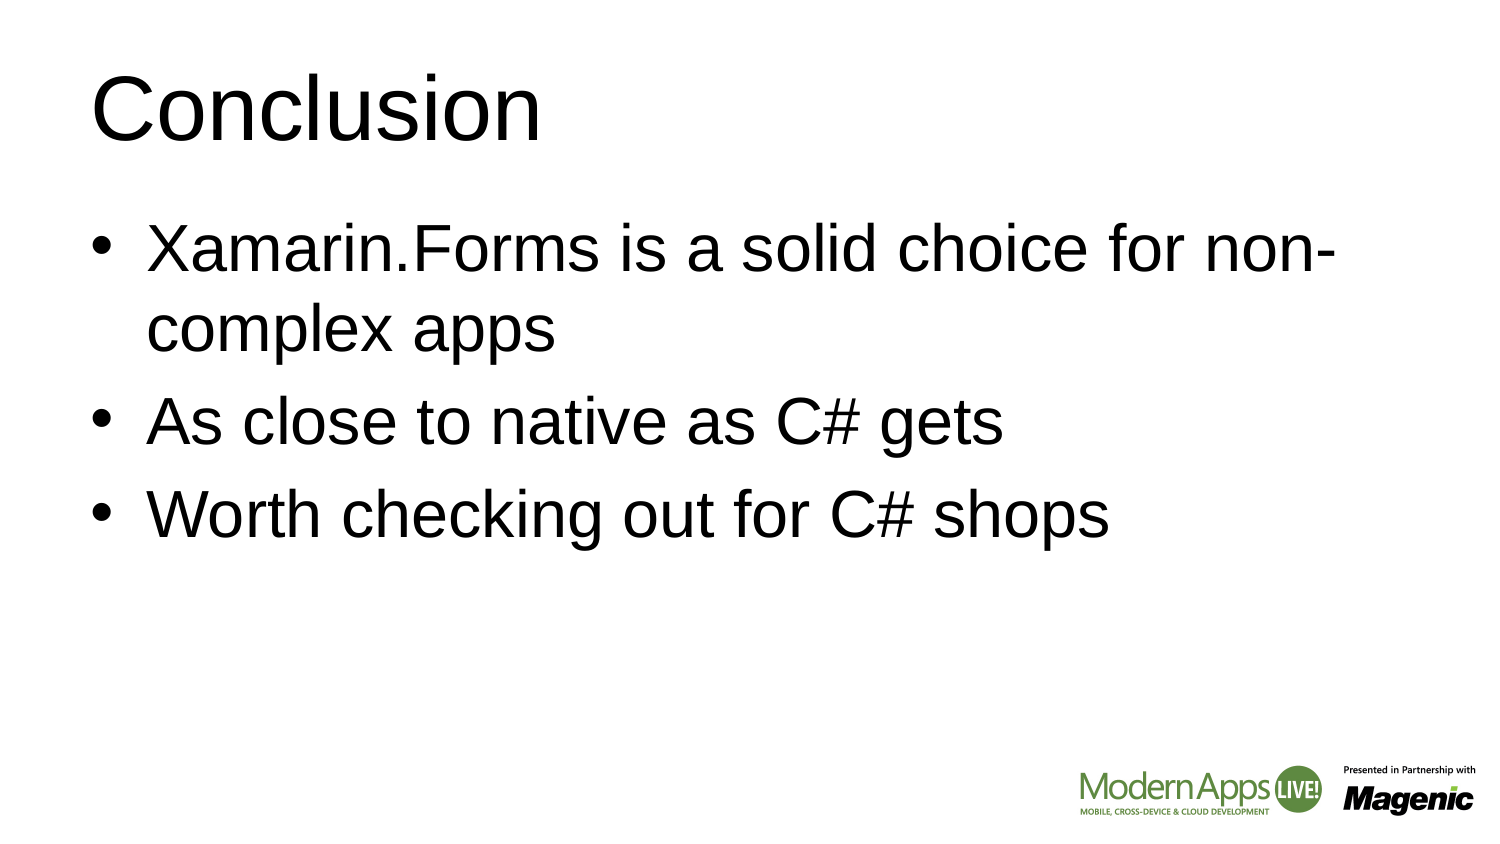

# Conclusion
Xamarin.Forms is a solid choice for non-complex apps
As close to native as C# gets
Worth checking out for C# shops